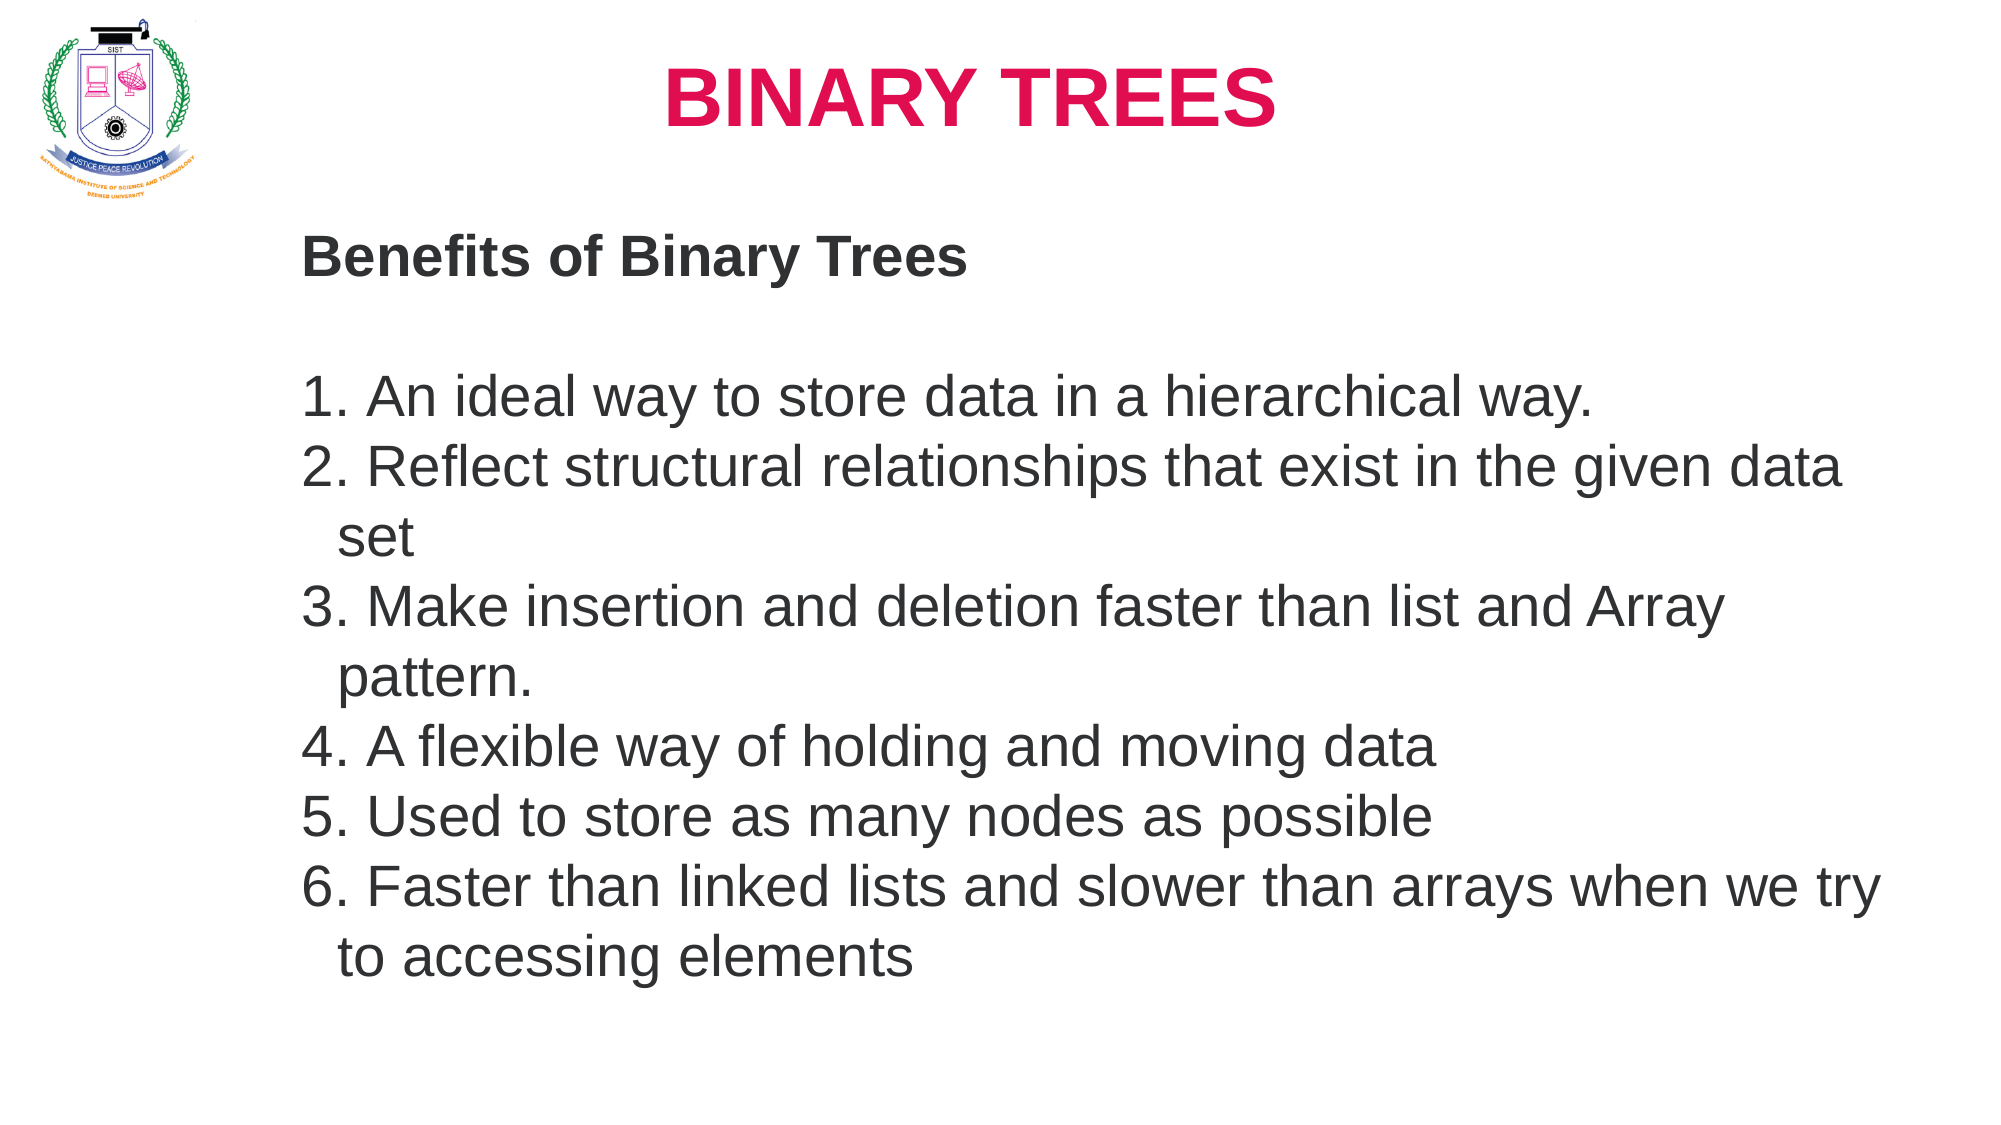

BINARY TREES
Benefits of Binary Trees

 An ideal way to store data in a hierarchical way.
 Reflect structural relationships that exist in the given data set
 Make insertion and deletion faster than list and Array pattern.
 A flexible way of holding and moving data
 Used to store as many nodes as possible
 Faster than linked lists and slower than arrays when we try to accessing elements